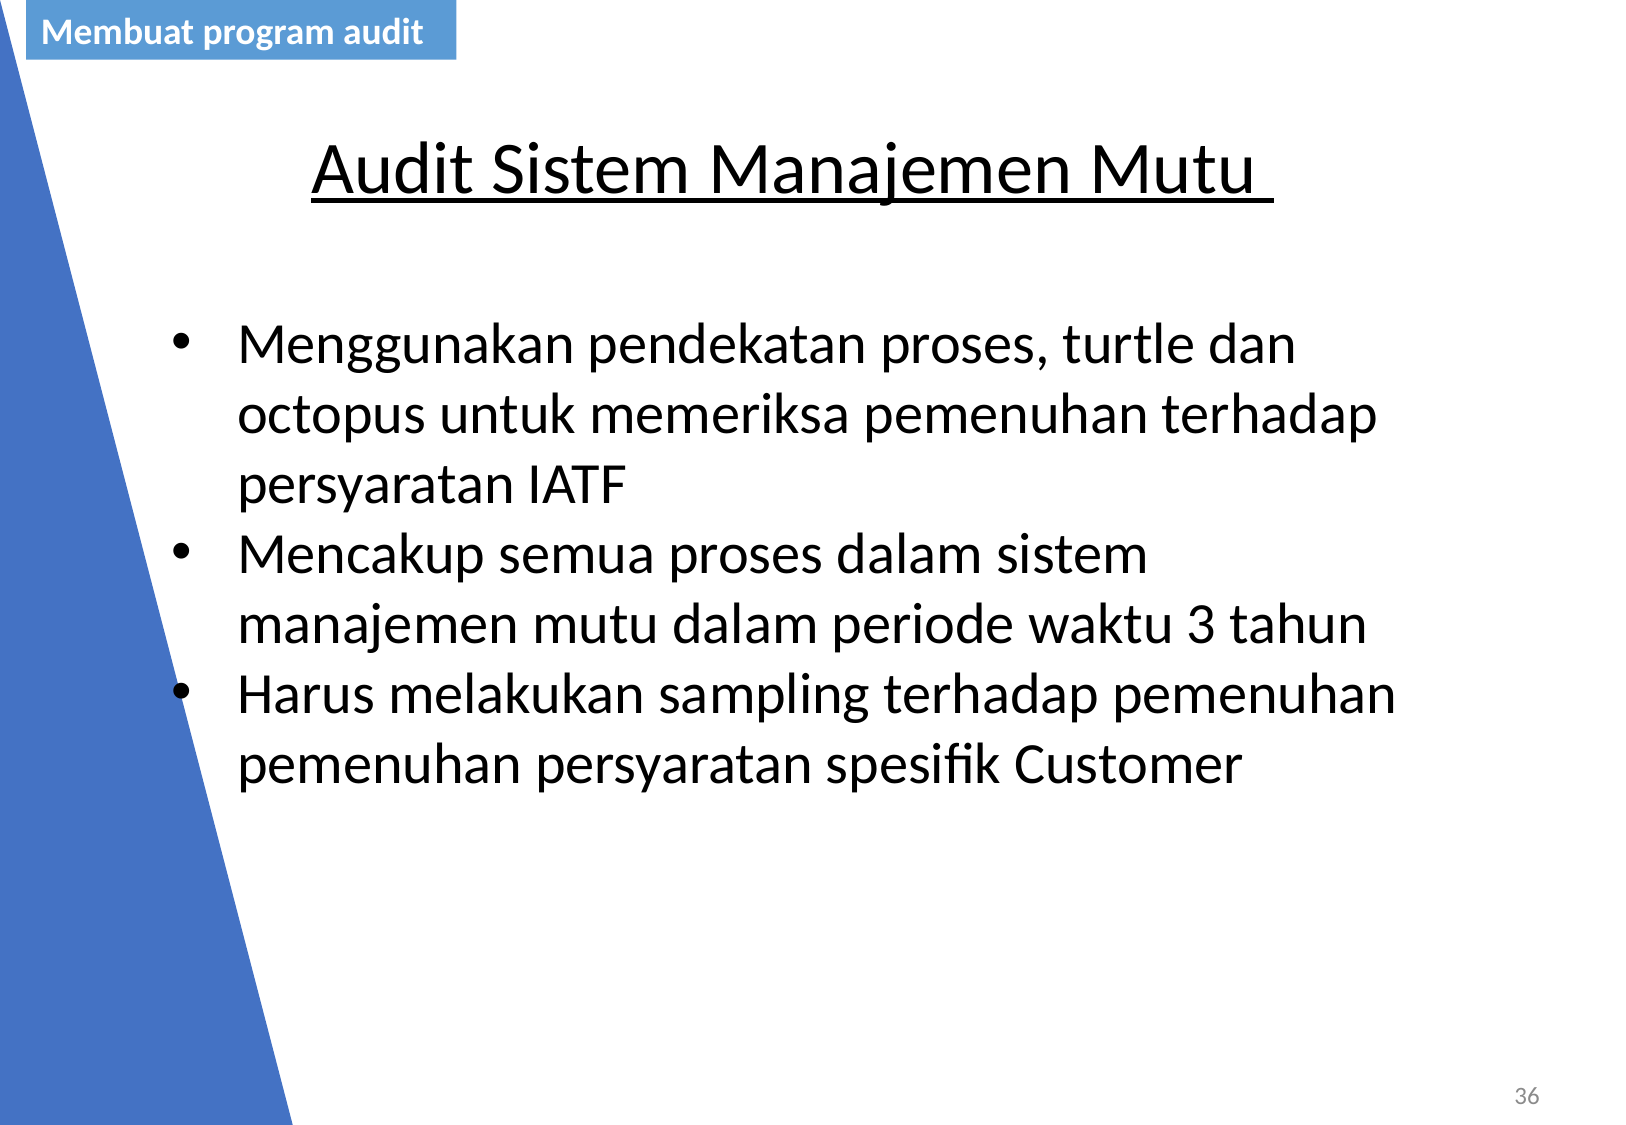

Membuat program audit
# Audit Sistem Manajemen Mutu
Menggunakan pendekatan proses, turtle dan octopus untuk memeriksa pemenuhan terhadap persyaratan IATF
Mencakup semua proses dalam sistem manajemen mutu dalam periode waktu 3 tahun
Harus melakukan sampling terhadap pemenuhan pemenuhan persyaratan spesifik Customer

36